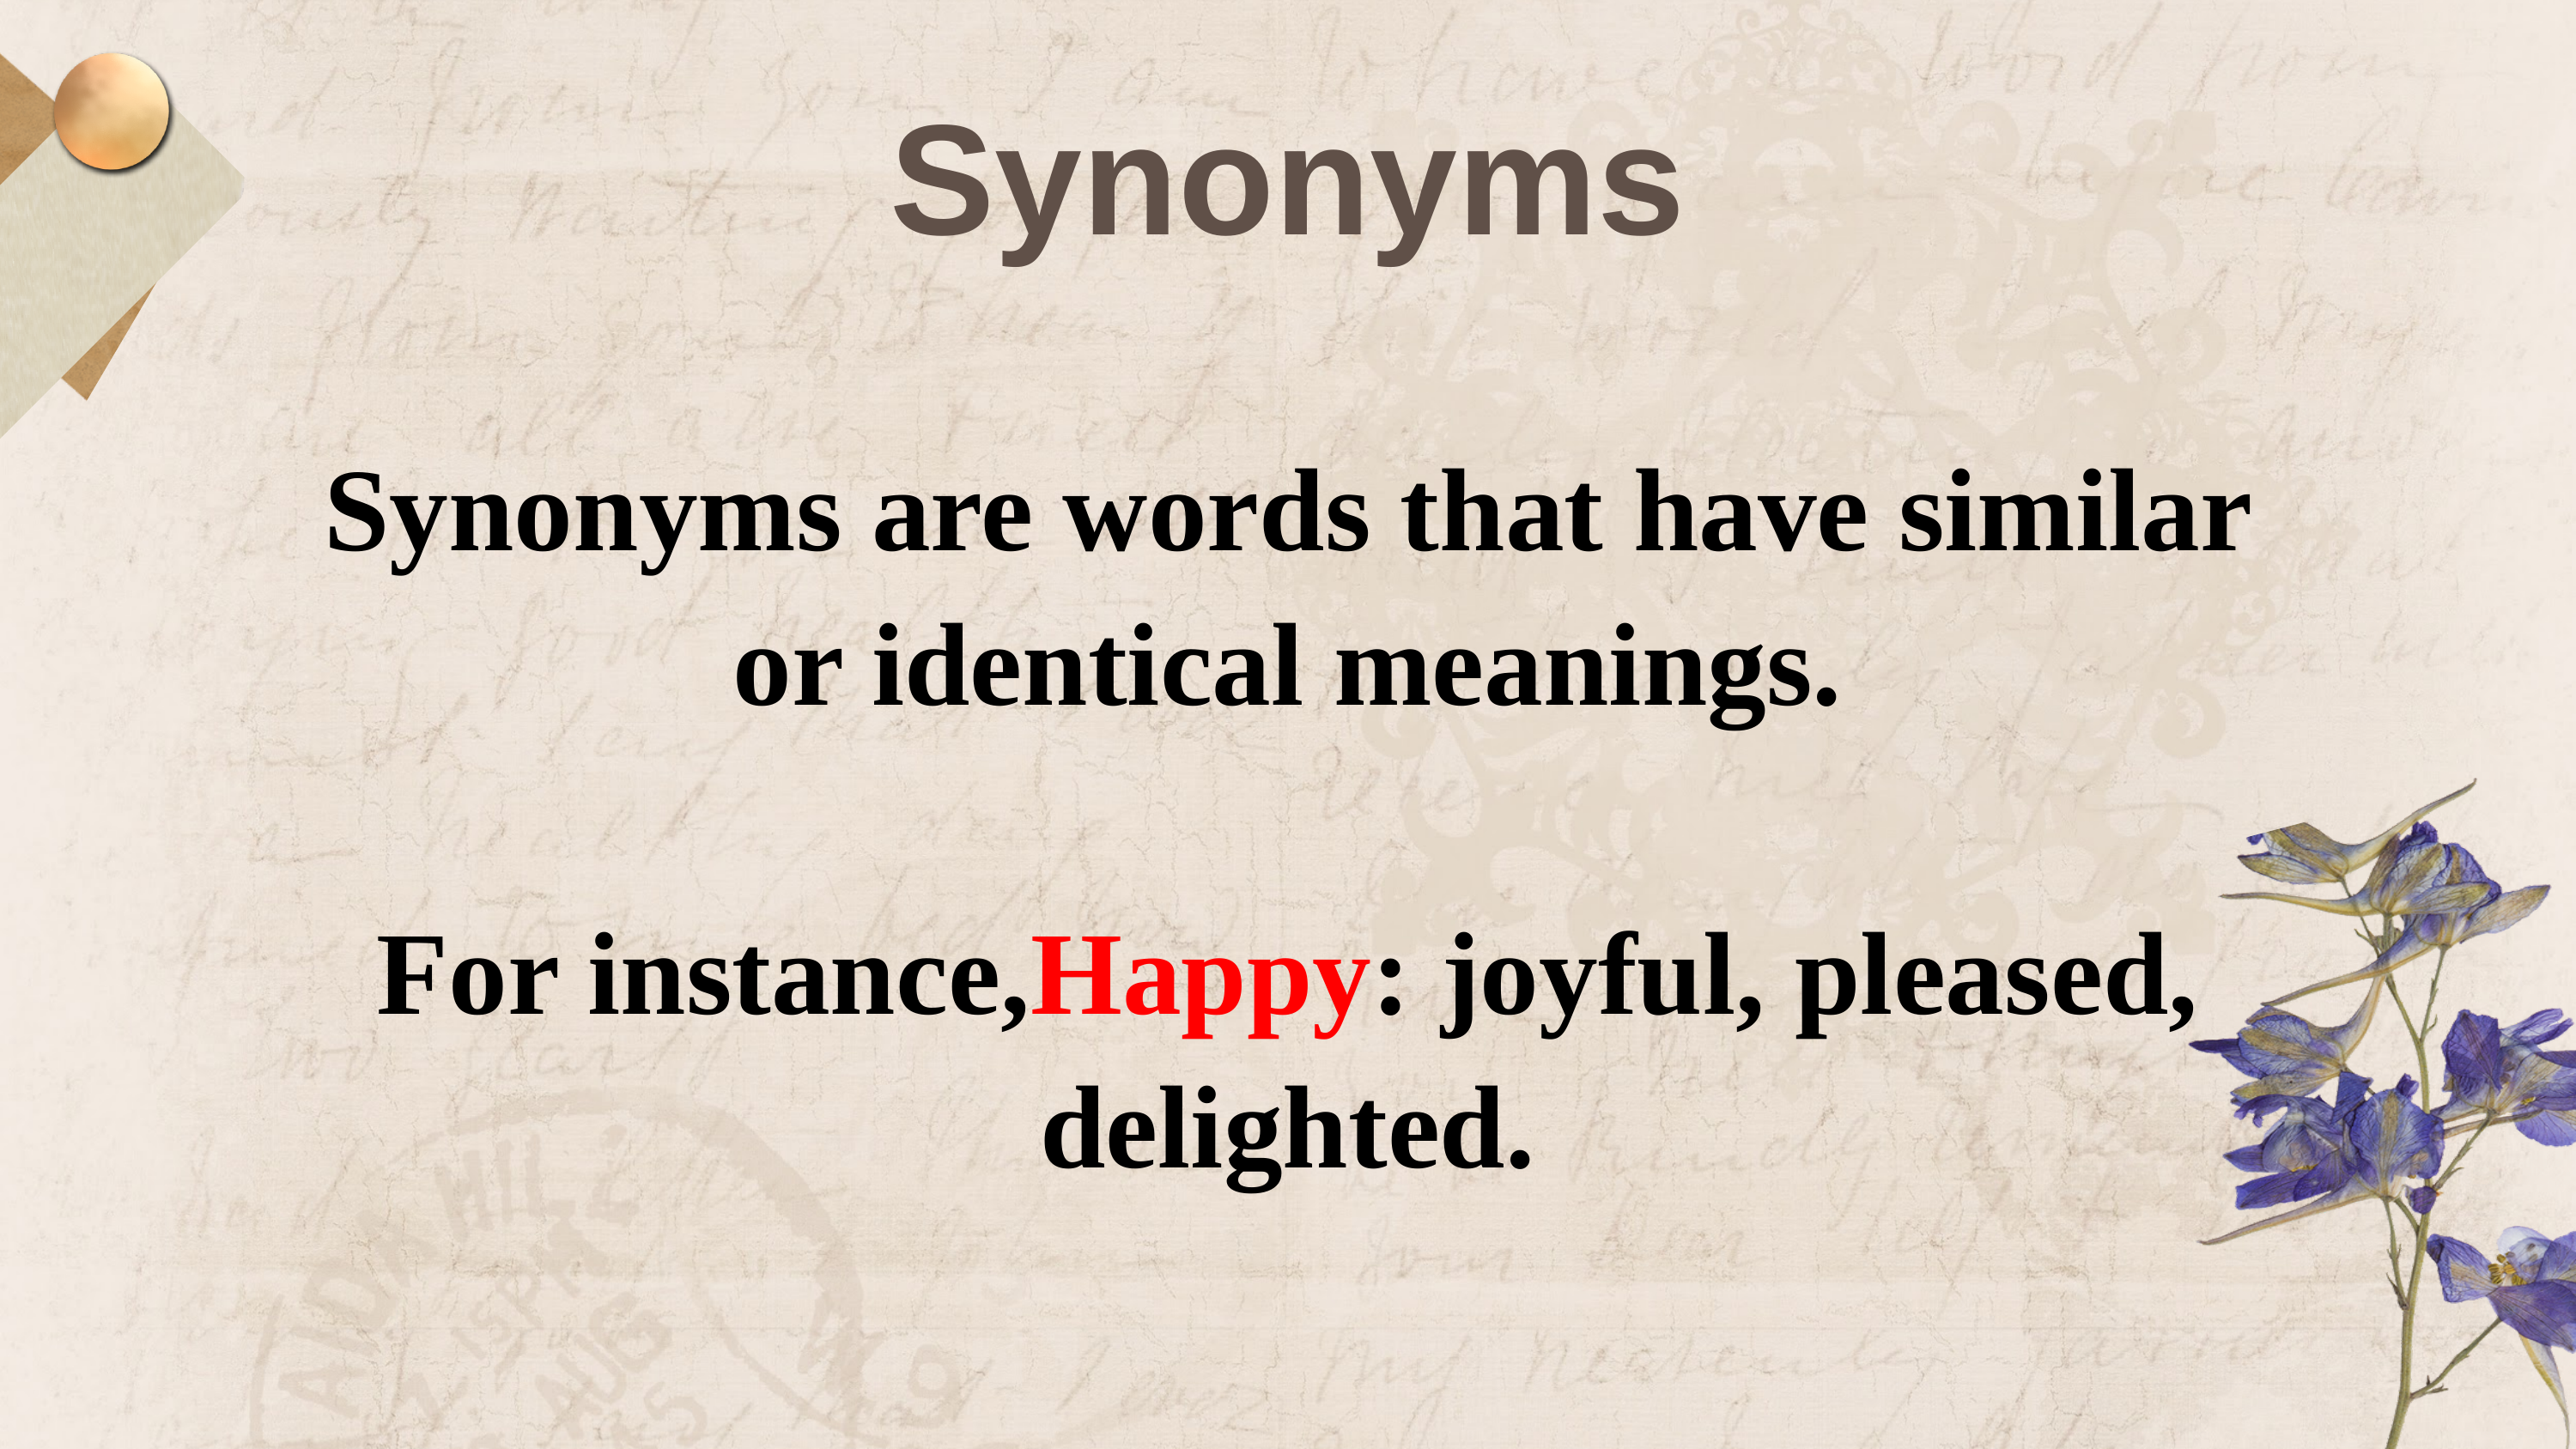

Synonyms

Synonyms are words that have similar or identical meanings.

For instance,Happy: joyful, pleased, delighted.